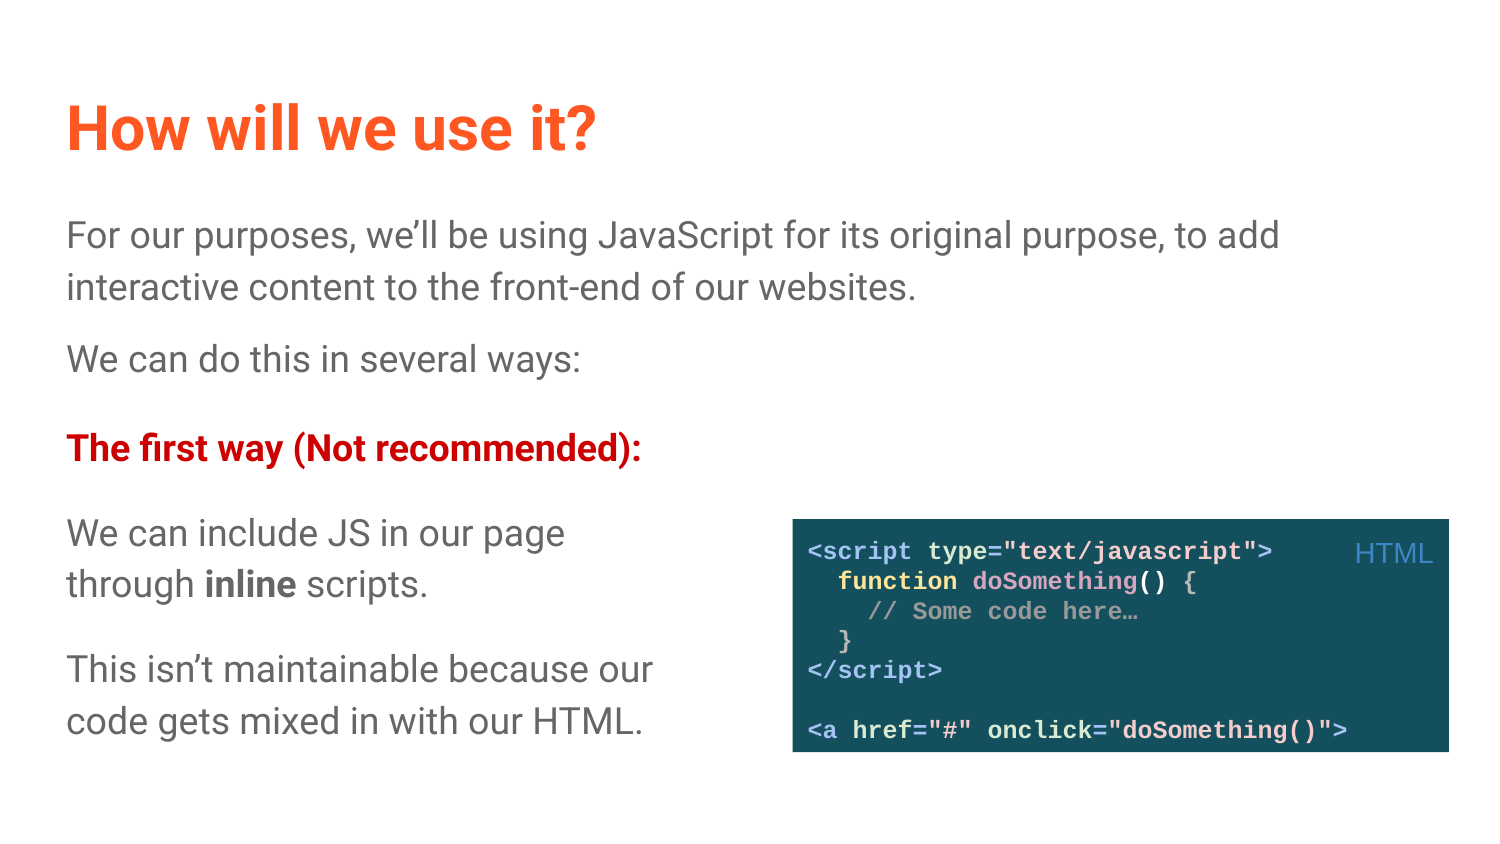

# How will we use it?
For our purposes, we’ll be using JavaScript for its original purpose, to add interactive content to the front-end of our websites.
We can do this in several ways:

The first way (Not recommended):
We can include JS in our page through inline scripts.
This isn’t maintainable because our code gets mixed in with our HTML.

<script type="text/javascript">
  function doSomething() {
    // Some code here…
  }
</script>

<a href="#" onclick="doSomething()">
HTML